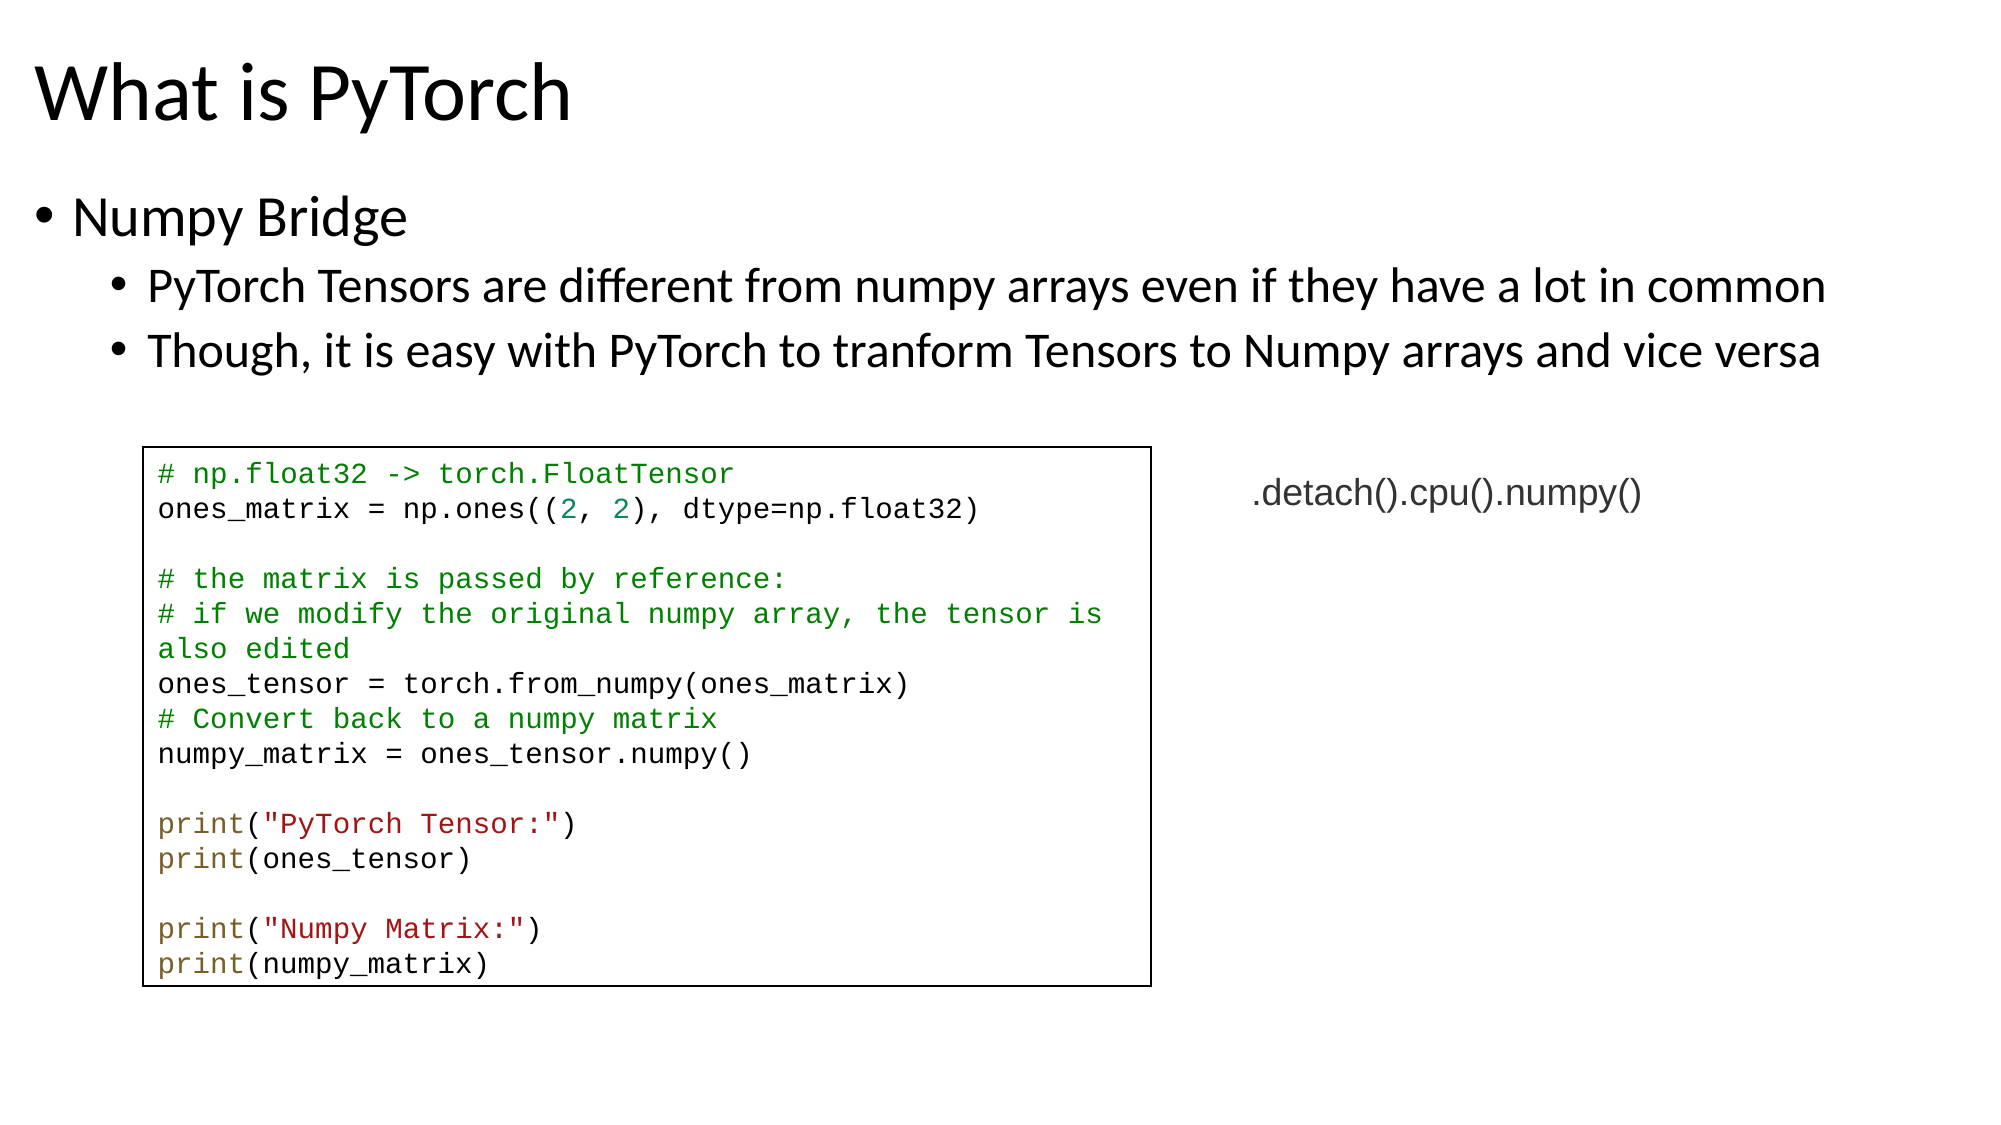

# What is PyTorch
Numpy Bridge
PyTorch Tensors are different from numpy arrays even if they have a lot in common
Though, it is easy with PyTorch to tranform Tensors to Numpy arrays and vice versa
# np.float32 -> torch.FloatTensor
ones_matrix = np.ones((2, 2), dtype=np.float32)
# the matrix is passed by reference:
# if we modify the original numpy array, the tensor is also edited
ones_tensor = torch.from_numpy(ones_matrix)
# Convert back to a numpy matrix
numpy_matrix = ones_tensor.numpy()
print("PyTorch Tensor:")
print(ones_tensor)
print("Numpy Matrix:")
print(numpy_matrix)
.detach().cpu().numpy()